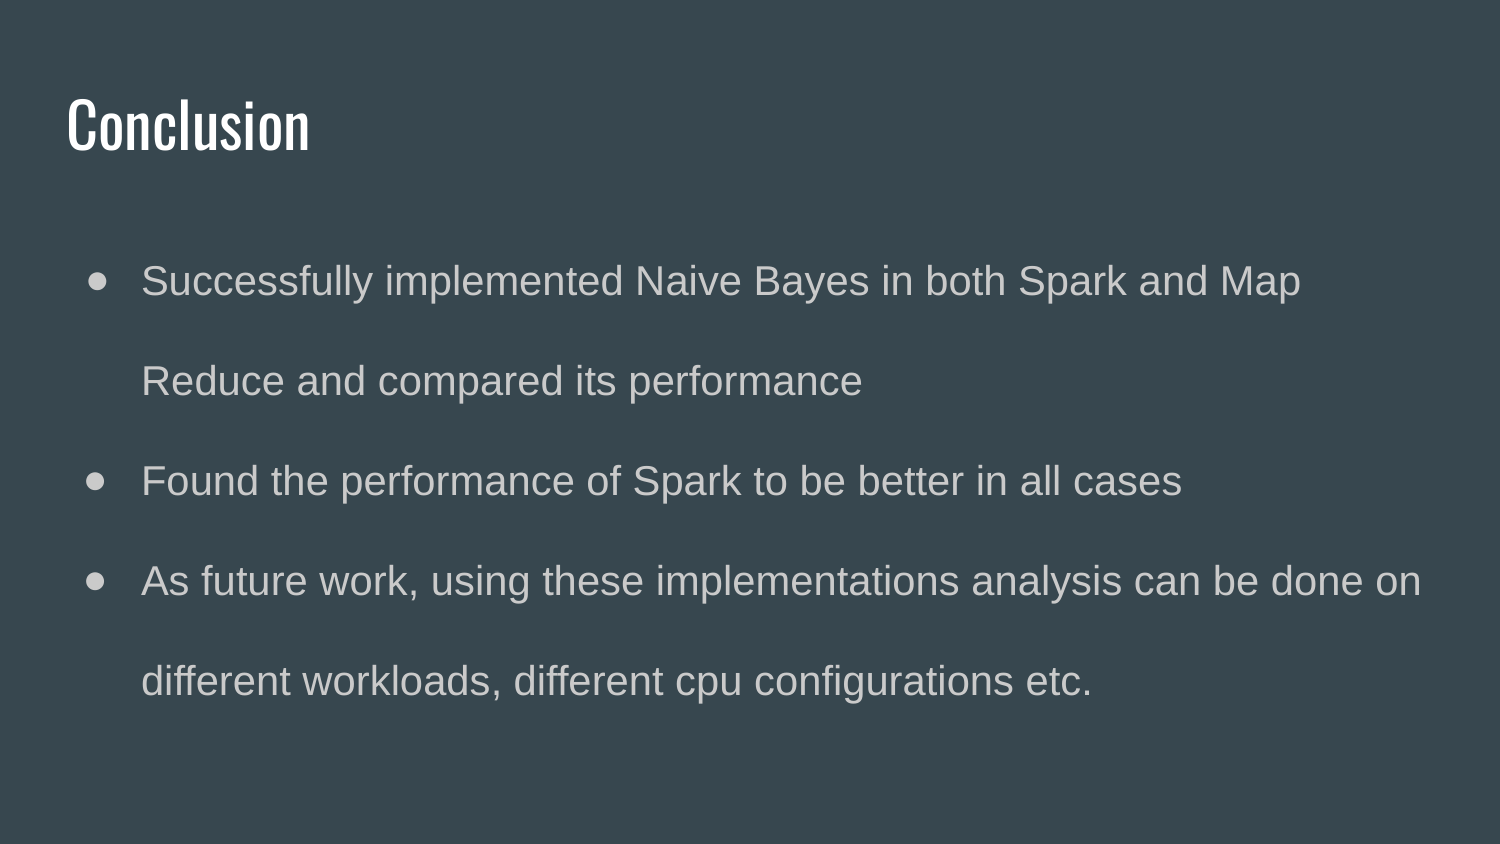

# Conclusion
Successfully implemented Naive Bayes in both Spark and Map Reduce and compared its performance
Found the performance of Spark to be better in all cases
As future work, using these implementations analysis can be done on different workloads, different cpu configurations etc.